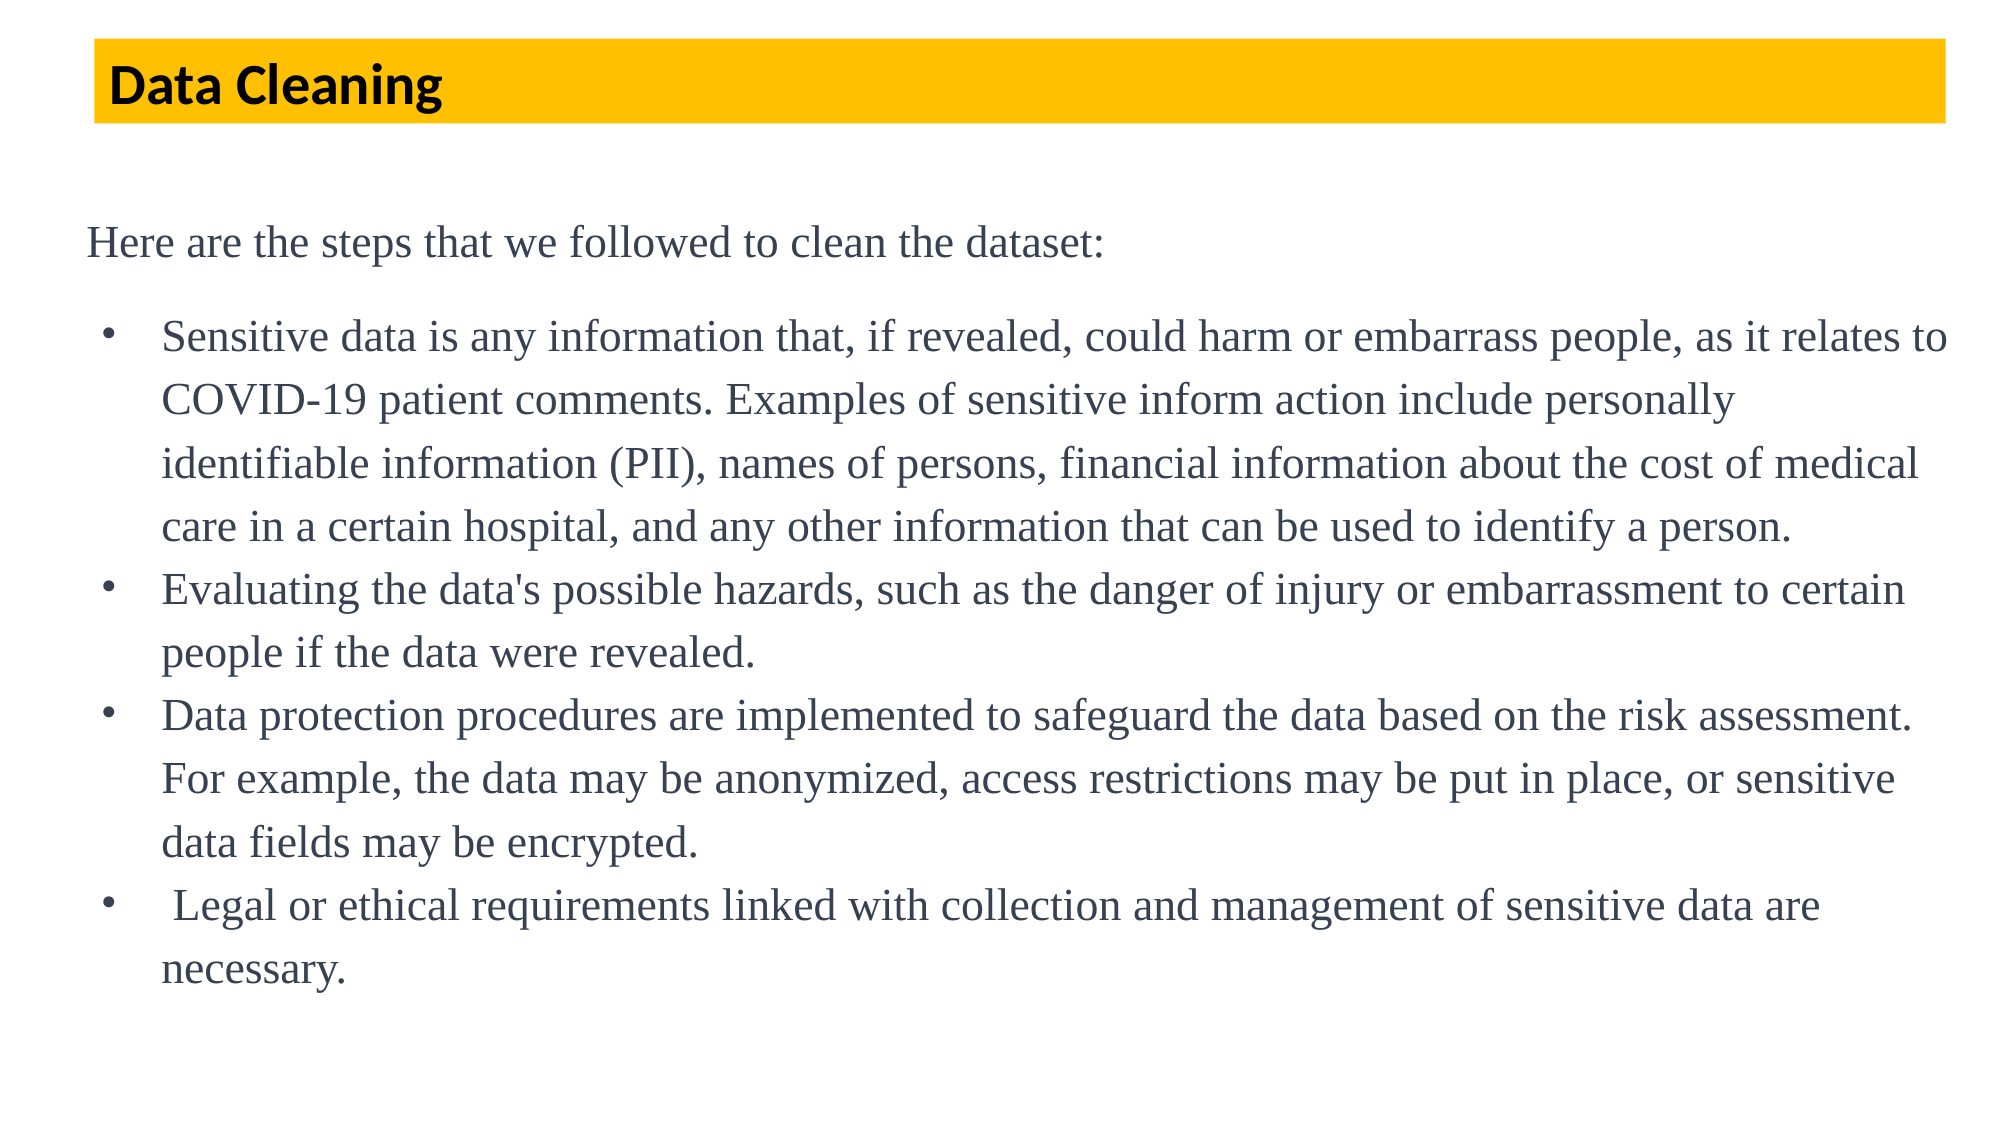

Data Cleaning

Here are the steps that we followed to clean the dataset:
Sensitive data is any information that, if revealed, could harm or embarrass people, as it relates to COVID-19 patient comments. Examples of sensitive inform action include personally identifiable information (PII), names of persons, financial information about the cost of medical care in a certain hospital, and any other information that can be used to identify a person.
Evaluating the data's possible hazards, such as the danger of injury or embarrassment to certain people if the data were revealed.
Data protection procedures are implemented to safeguard the data based on the risk assessment. For example, the data may be anonymized, access restrictions may be put in place, or sensitive data fields may be encrypted.
 Legal or ethical requirements linked with collection and management of sensitive data are necessary.